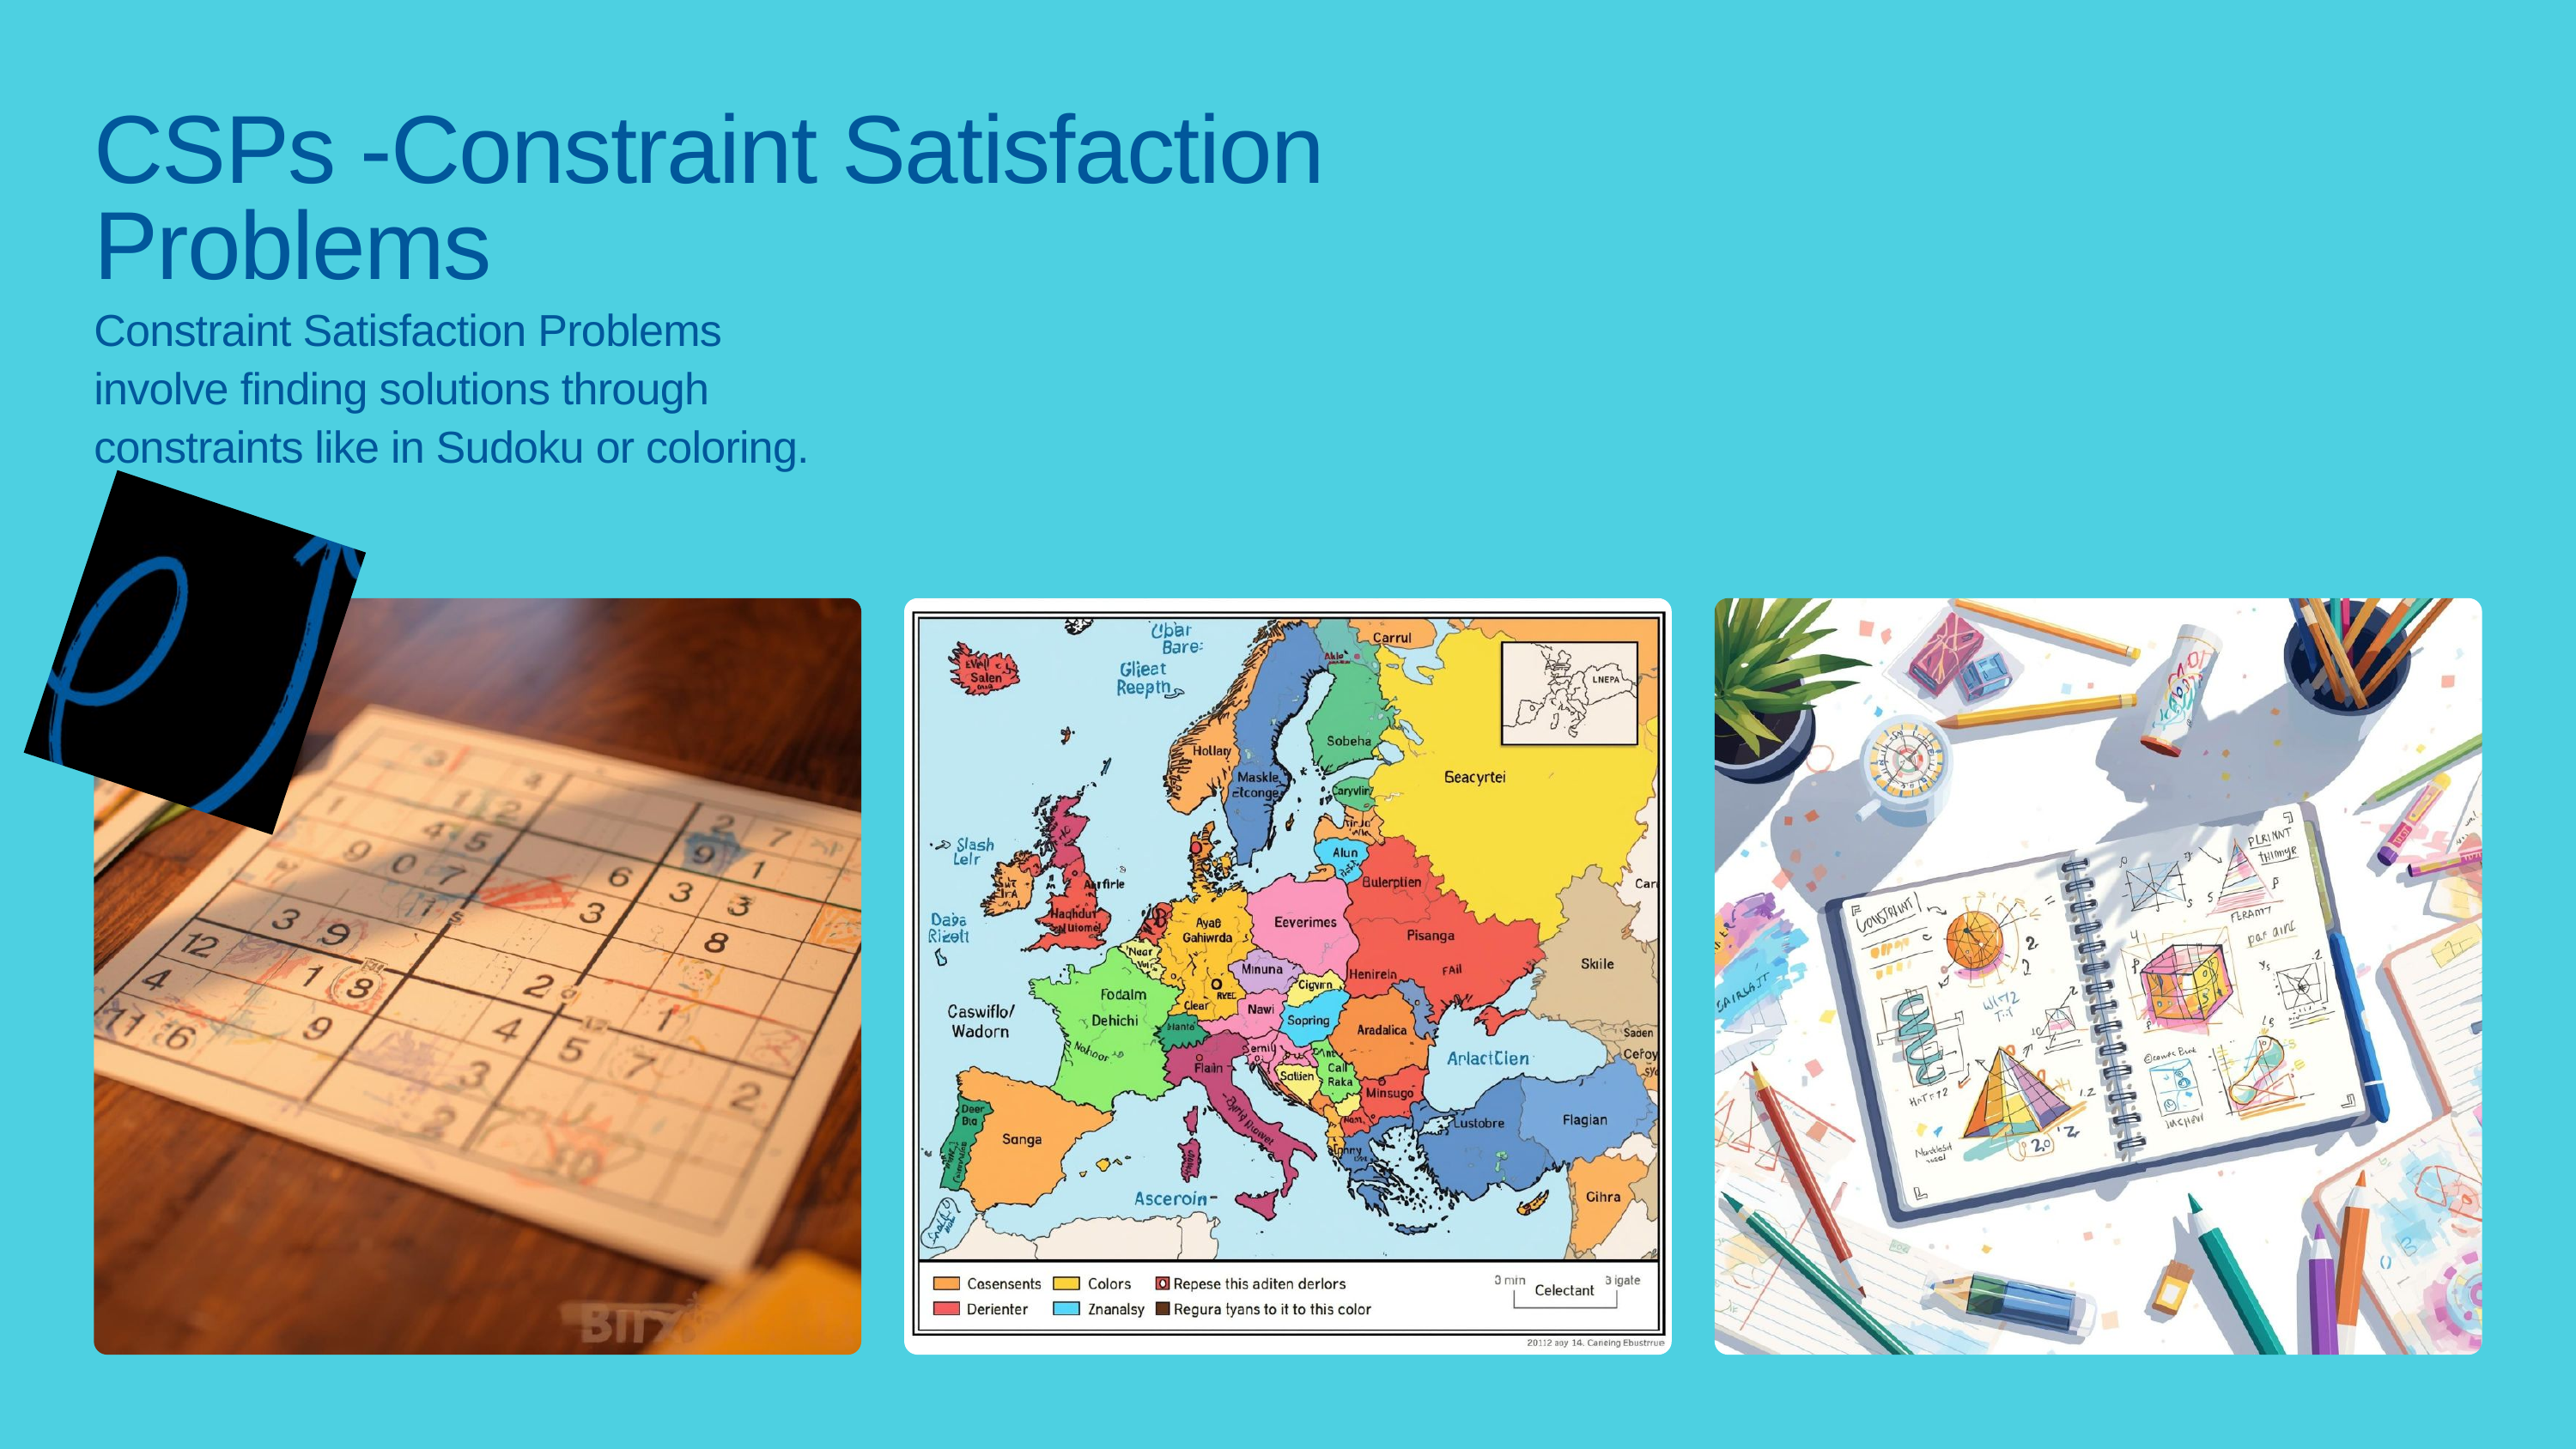

CSPs -Constraint Satisfaction Problems
Constraint Satisfaction Problems involve finding solutions through constraints like in Sudoku or coloring.